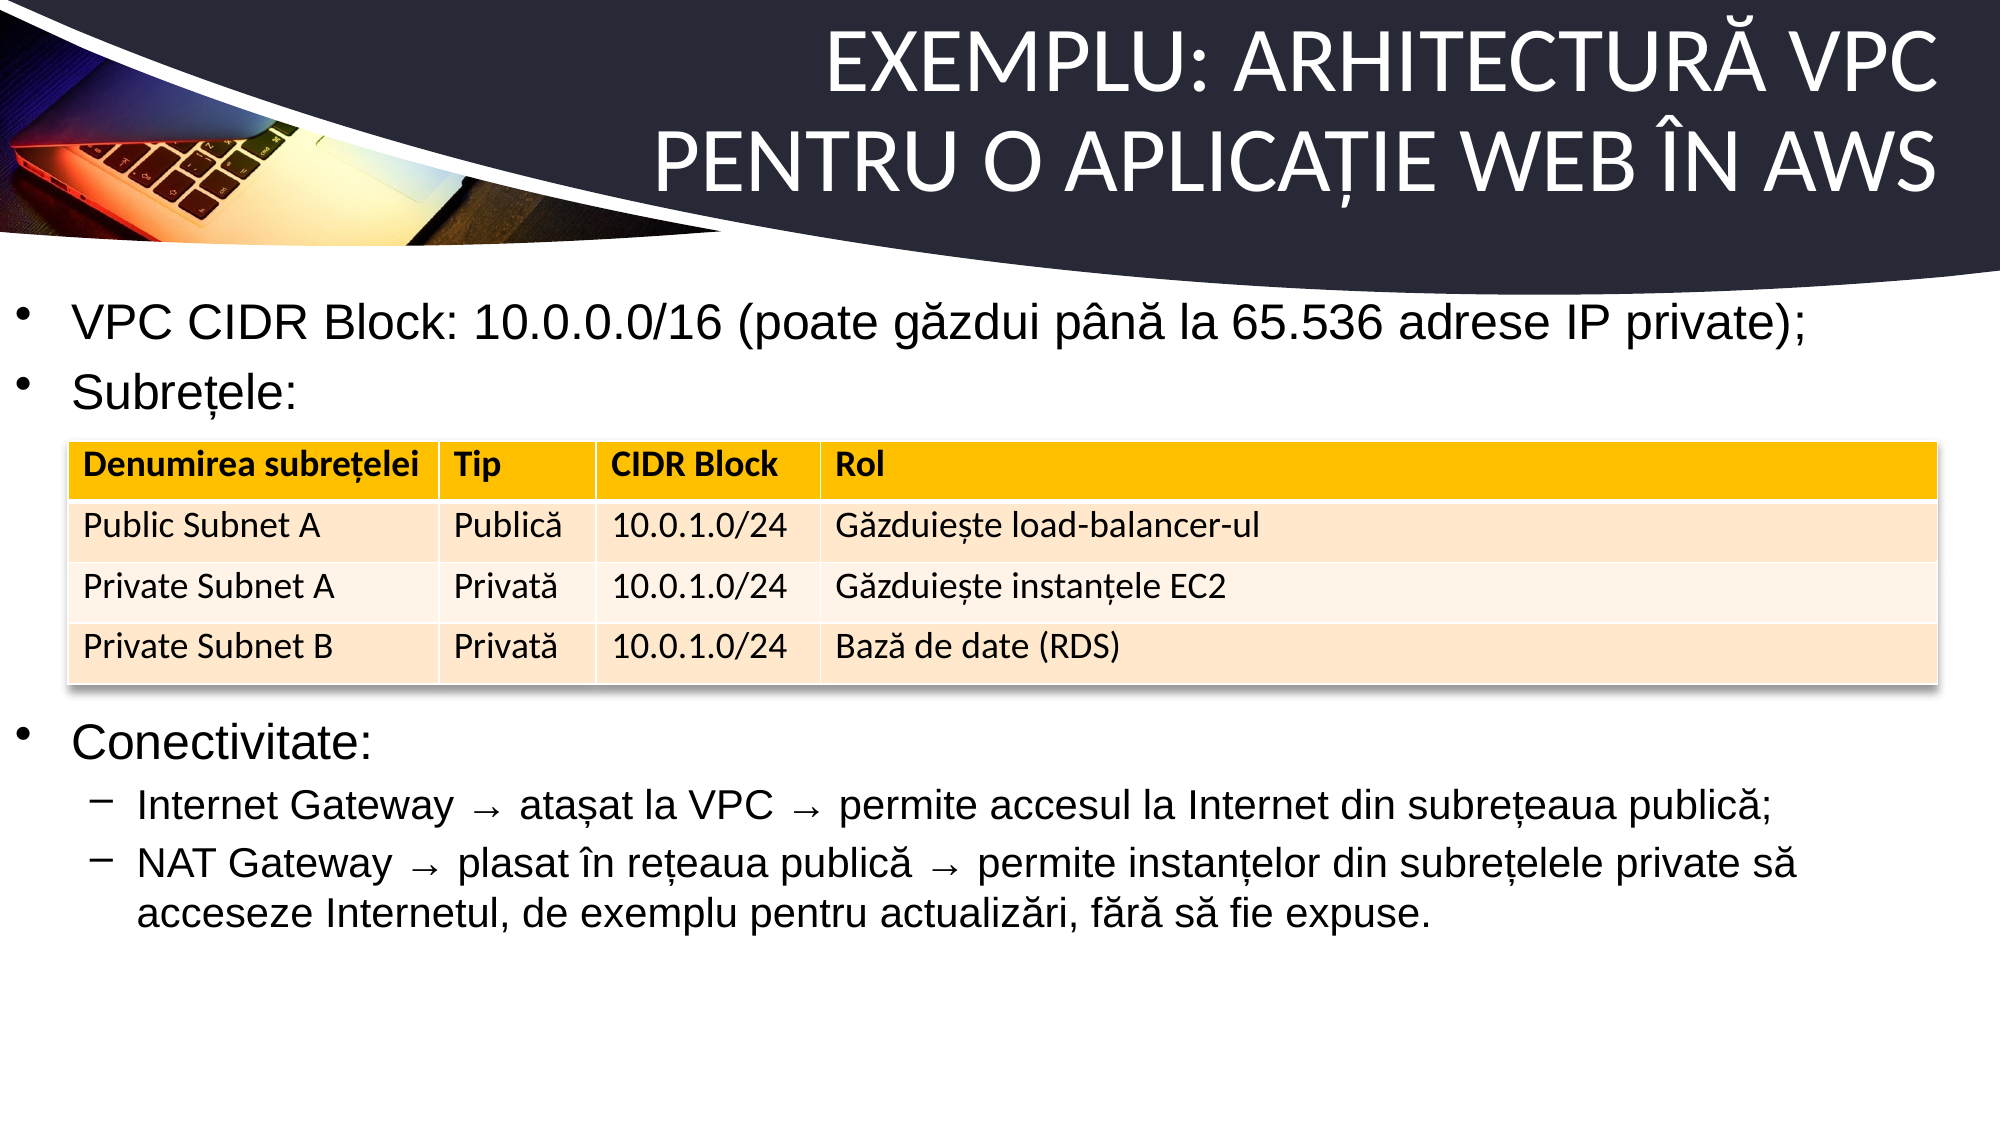

# Exemplu: Arhitectură VPC pentru o aplicație web în AWS
VPC CIDR Block: 10.0.0.0/16 (poate găzdui până la 65.536 adrese IP private);
Subrețele:

Conectivitate:
Internet Gateway → atașat la VPC → permite accesul la Internet din subrețeaua publică;
NAT Gateway → plasat în rețeaua publică → permite instanțelor din subrețelele private să acceseze Internetul, de exemplu pentru actualizări, fără să fie expuse.
| Denumirea subrețelei | Tip | CIDR Block | Rol |
| --- | --- | --- | --- |
| Public Subnet A | Publică | 10.0.1.0/24 | Găzduiește load-balancer-ul |
| Private Subnet A | Privată | 10.0.1.0/24 | Găzduiește instanțele EC2 |
| Private Subnet B | Privată | 10.0.1.0/24 | Bază de date (RDS) |